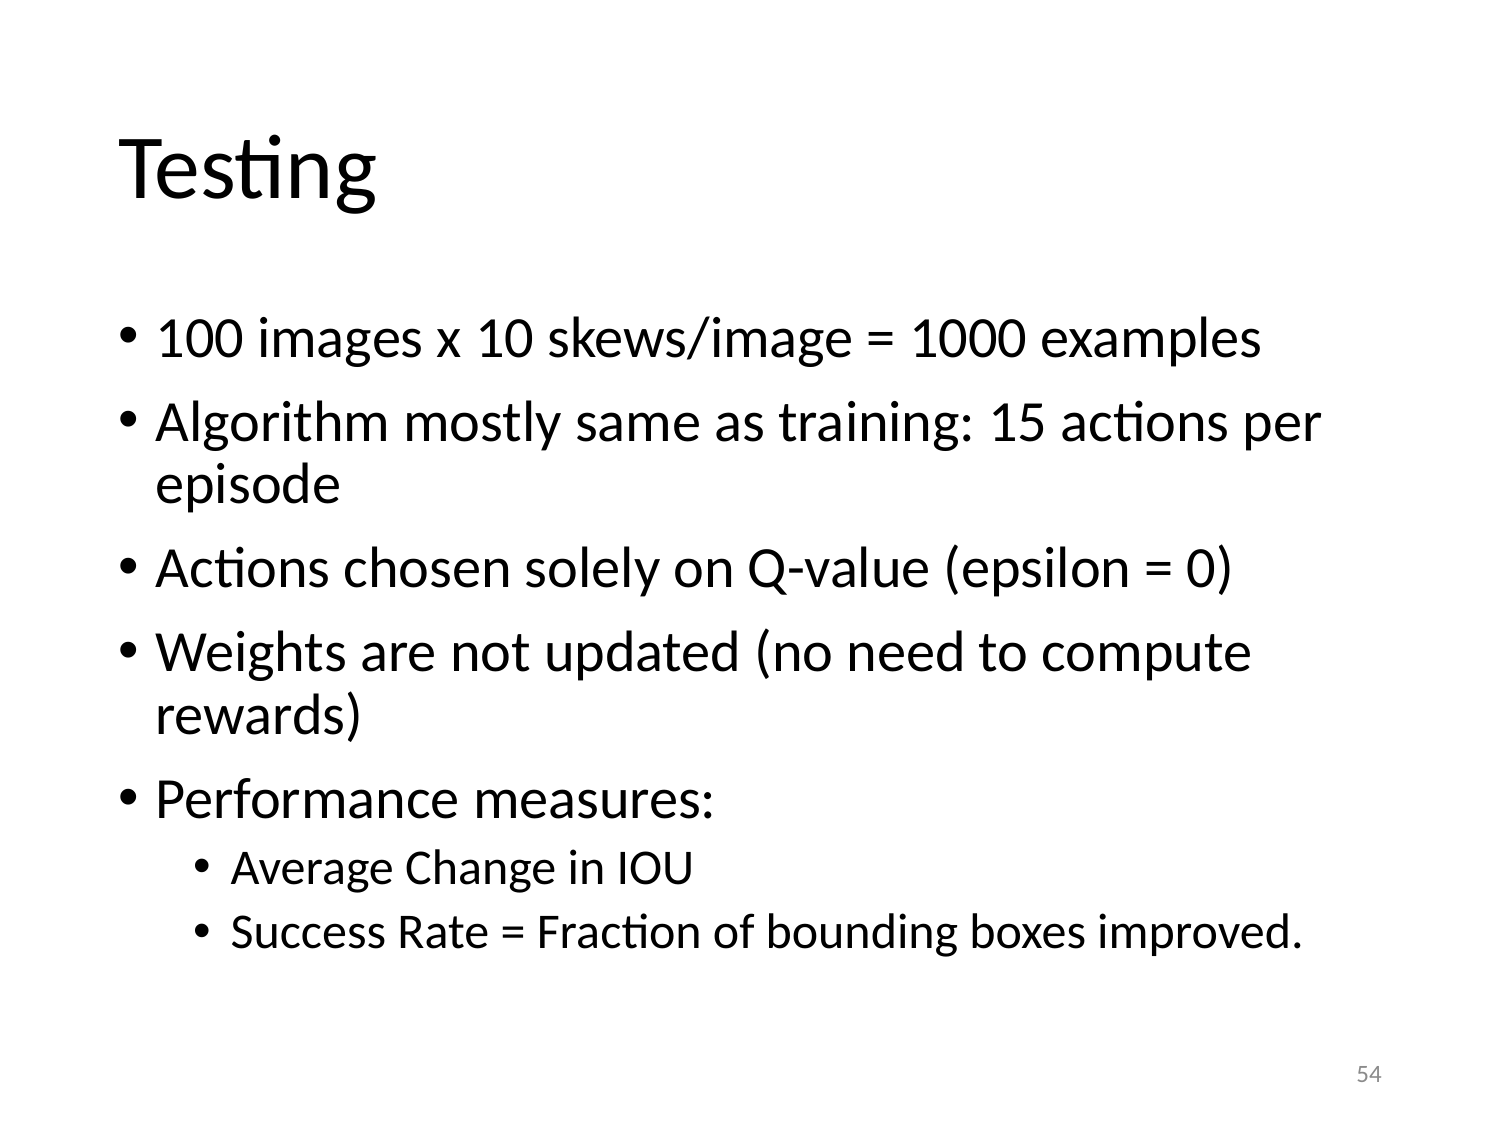

# Testing
100 images x 10 skews/image = 1000 examples
Algorithm mostly same as training: 15 actions per episode
Actions chosen solely on Q-value (epsilon = 0)
Weights are not updated (no need to compute rewards)
Performance measures:
Average Change in IOU
Success Rate = Fraction of bounding boxes improved.
54